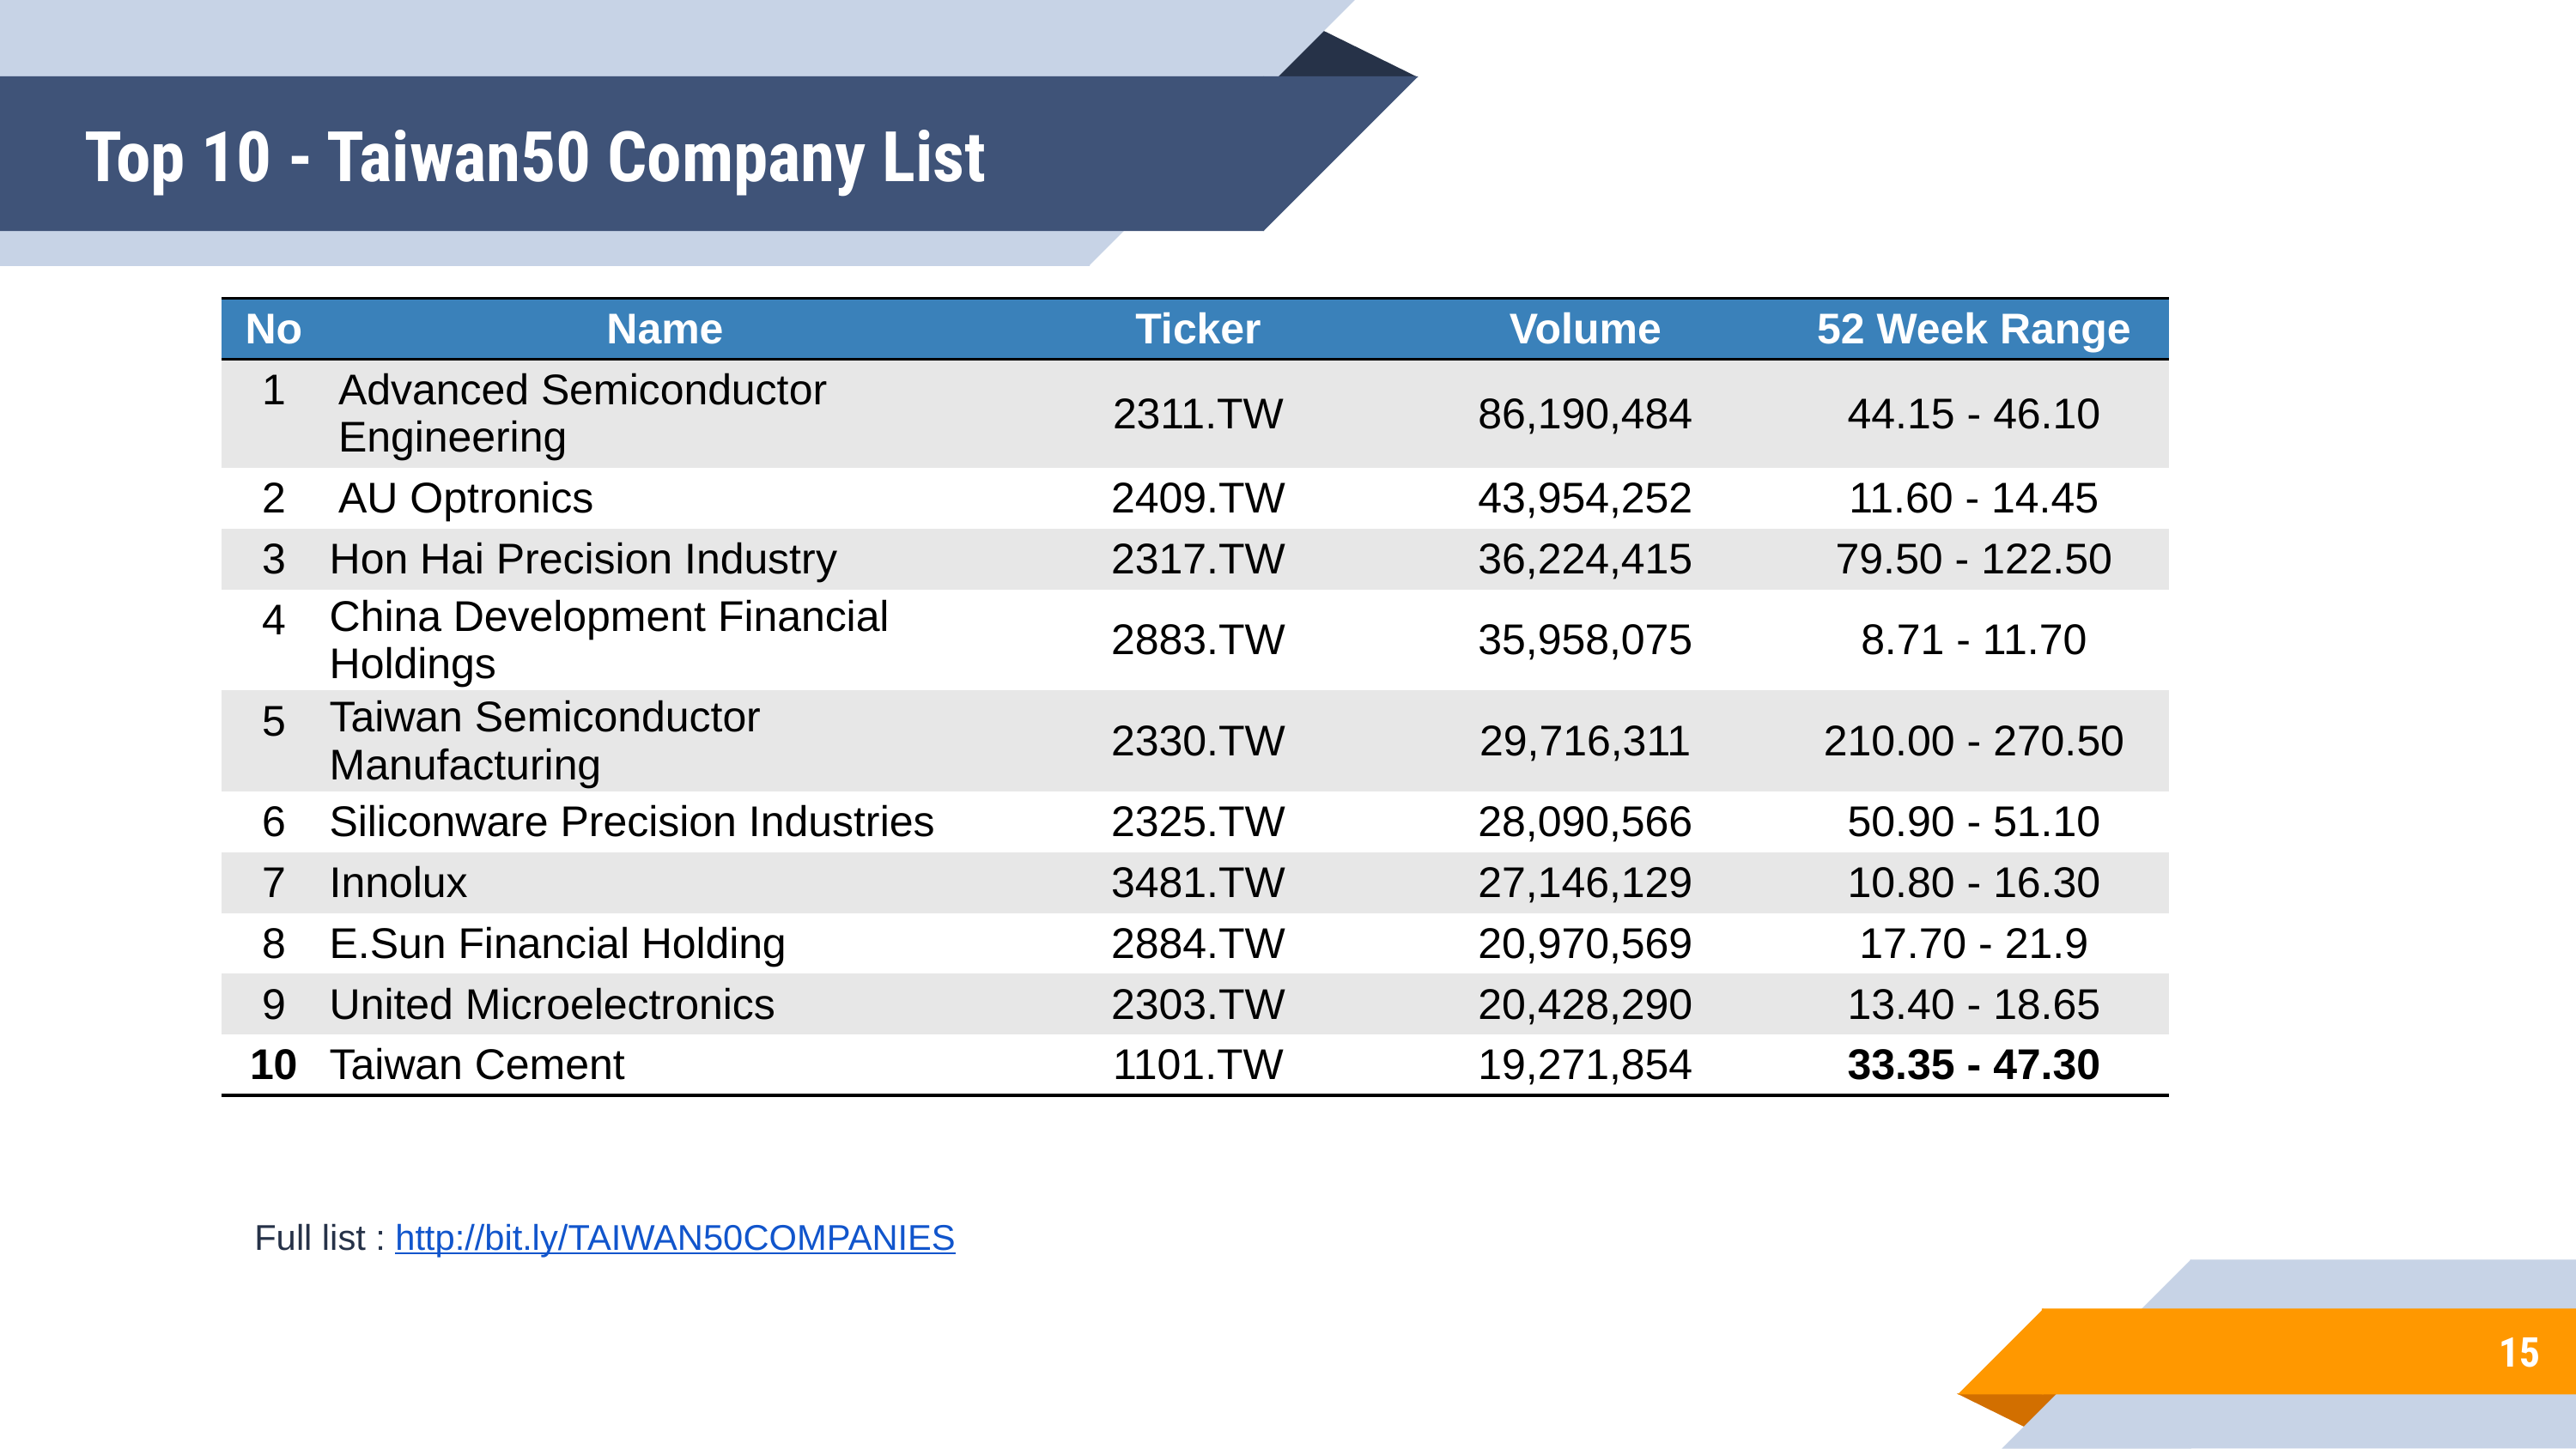

# Top 10 - Taiwan50 Company List
| No | Name | Ticker | Volume | 52 Week Range |
| --- | --- | --- | --- | --- |
| 1 | Advanced Semiconductor Engineering | 2311.TW | 86,190,484 | 44.15 - 46.10 |
| 2 | AU Optronics | 2409.TW | 43,954,252 | 11.60 - 14.45 |
| 3 | Hon Hai Precision Industry | 2317.TW | 36,224,415 | 79.50 - 122.50 |
| 4 | China Development Financial Holdings | 2883.TW | 35,958,075 | 8.71 - 11.70 |
| 5 | Taiwan Semiconductor Manufacturing | 2330.TW | 29,716,311 | 210.00 - 270.50 |
| 6 | Siliconware Precision Industries | 2325.TW | 28,090,566 | 50.90 - 51.10 |
| 7 | Innolux | 3481.TW | 27,146,129 | 10.80 - 16.30 |
| 8 | E.Sun Financial Holding | 2884.TW | 20,970,569 | 17.70 - 21.9 |
| 9 | United Microelectronics | 2303.TW | 20,428,290 | 13.40 - 18.65 |
| 10 | Taiwan Cement | 1101.TW | 19,271,854 | 33.35 - 47.30 |
Full list : http://bit.ly/TAIWAN50COMPANIES
15